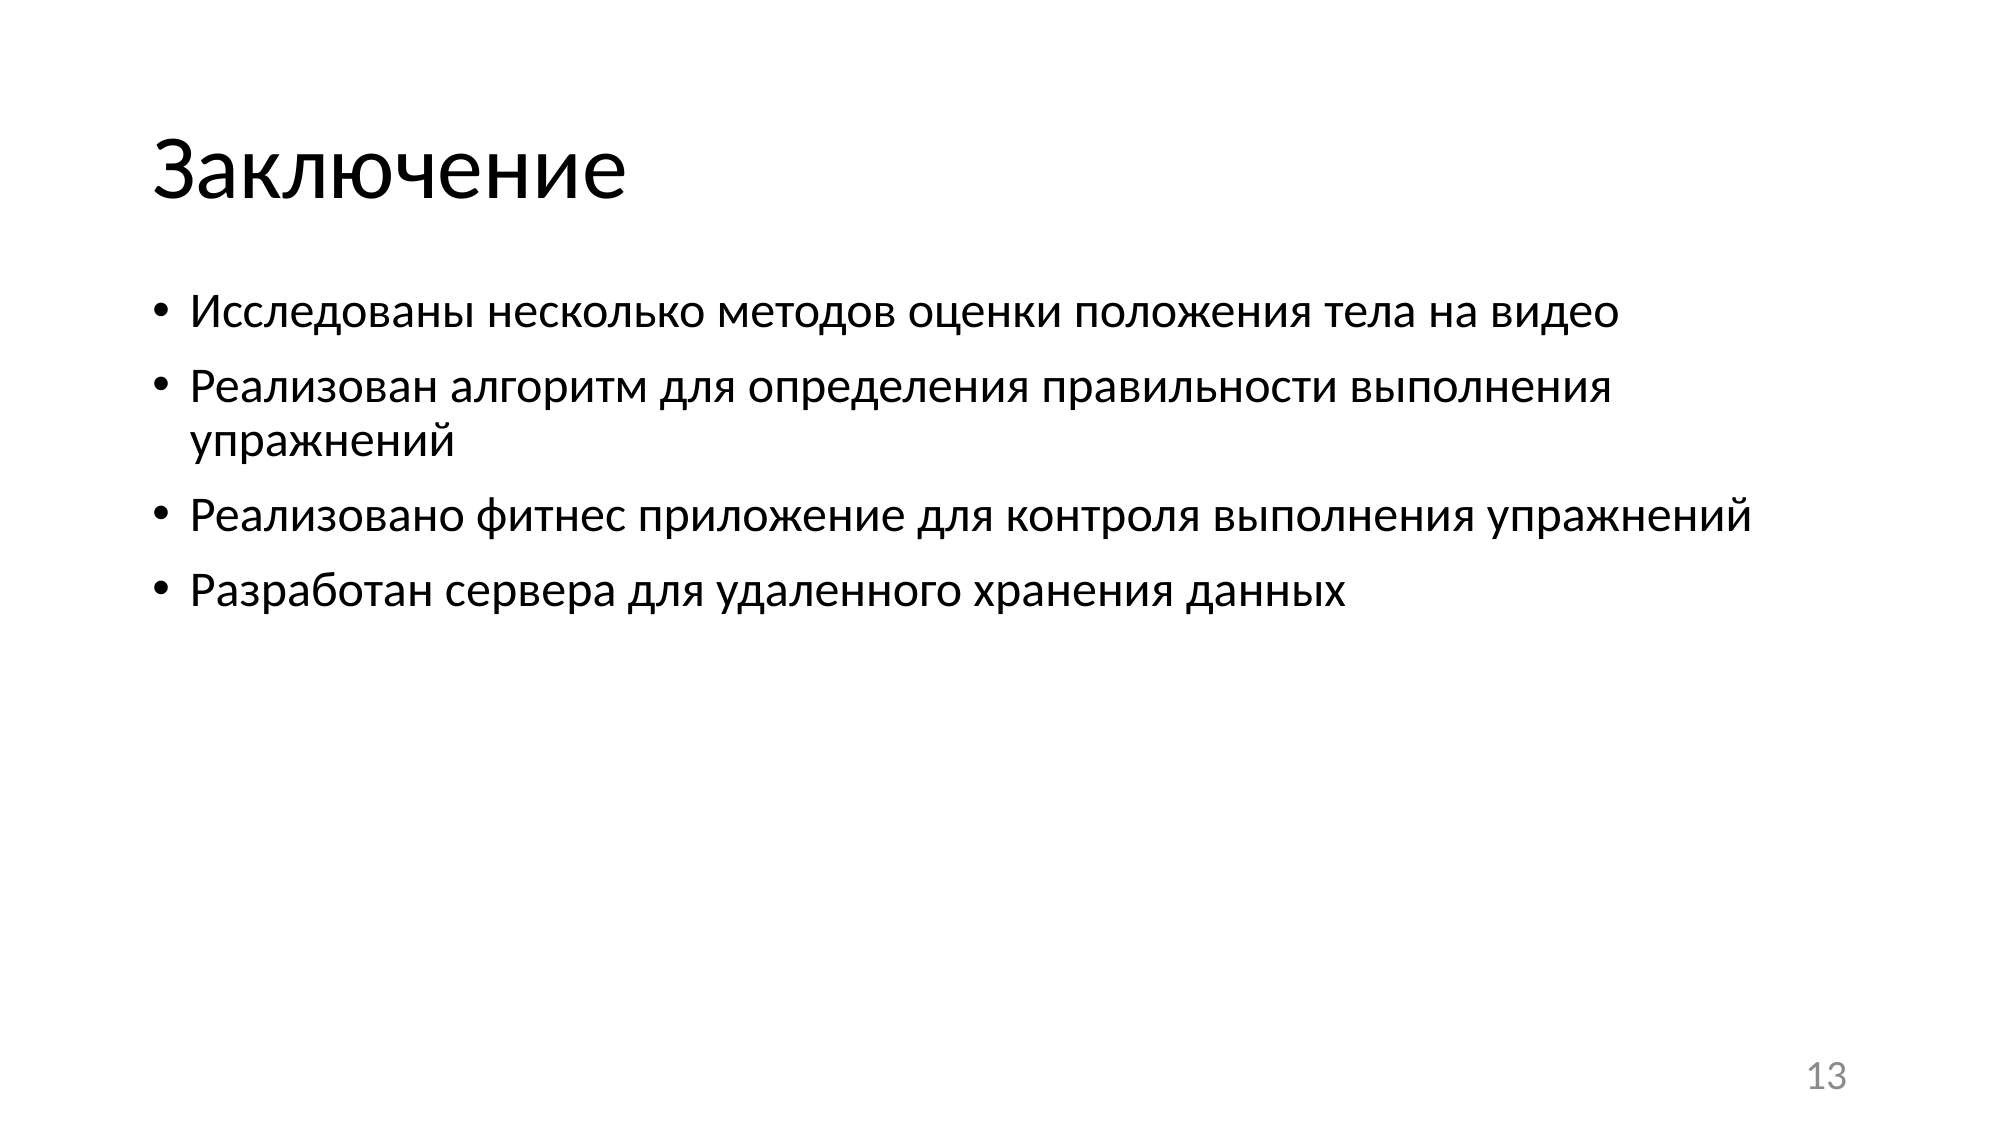

# Заключение
Исследованы несколько методов оценки положения тела на видео
Реализован алгоритм для определения правильности выполнения упражнений
Реализовано фитнес приложение для контроля выполнения упражнений
Разработан сервера для удаленного хранения данных
13